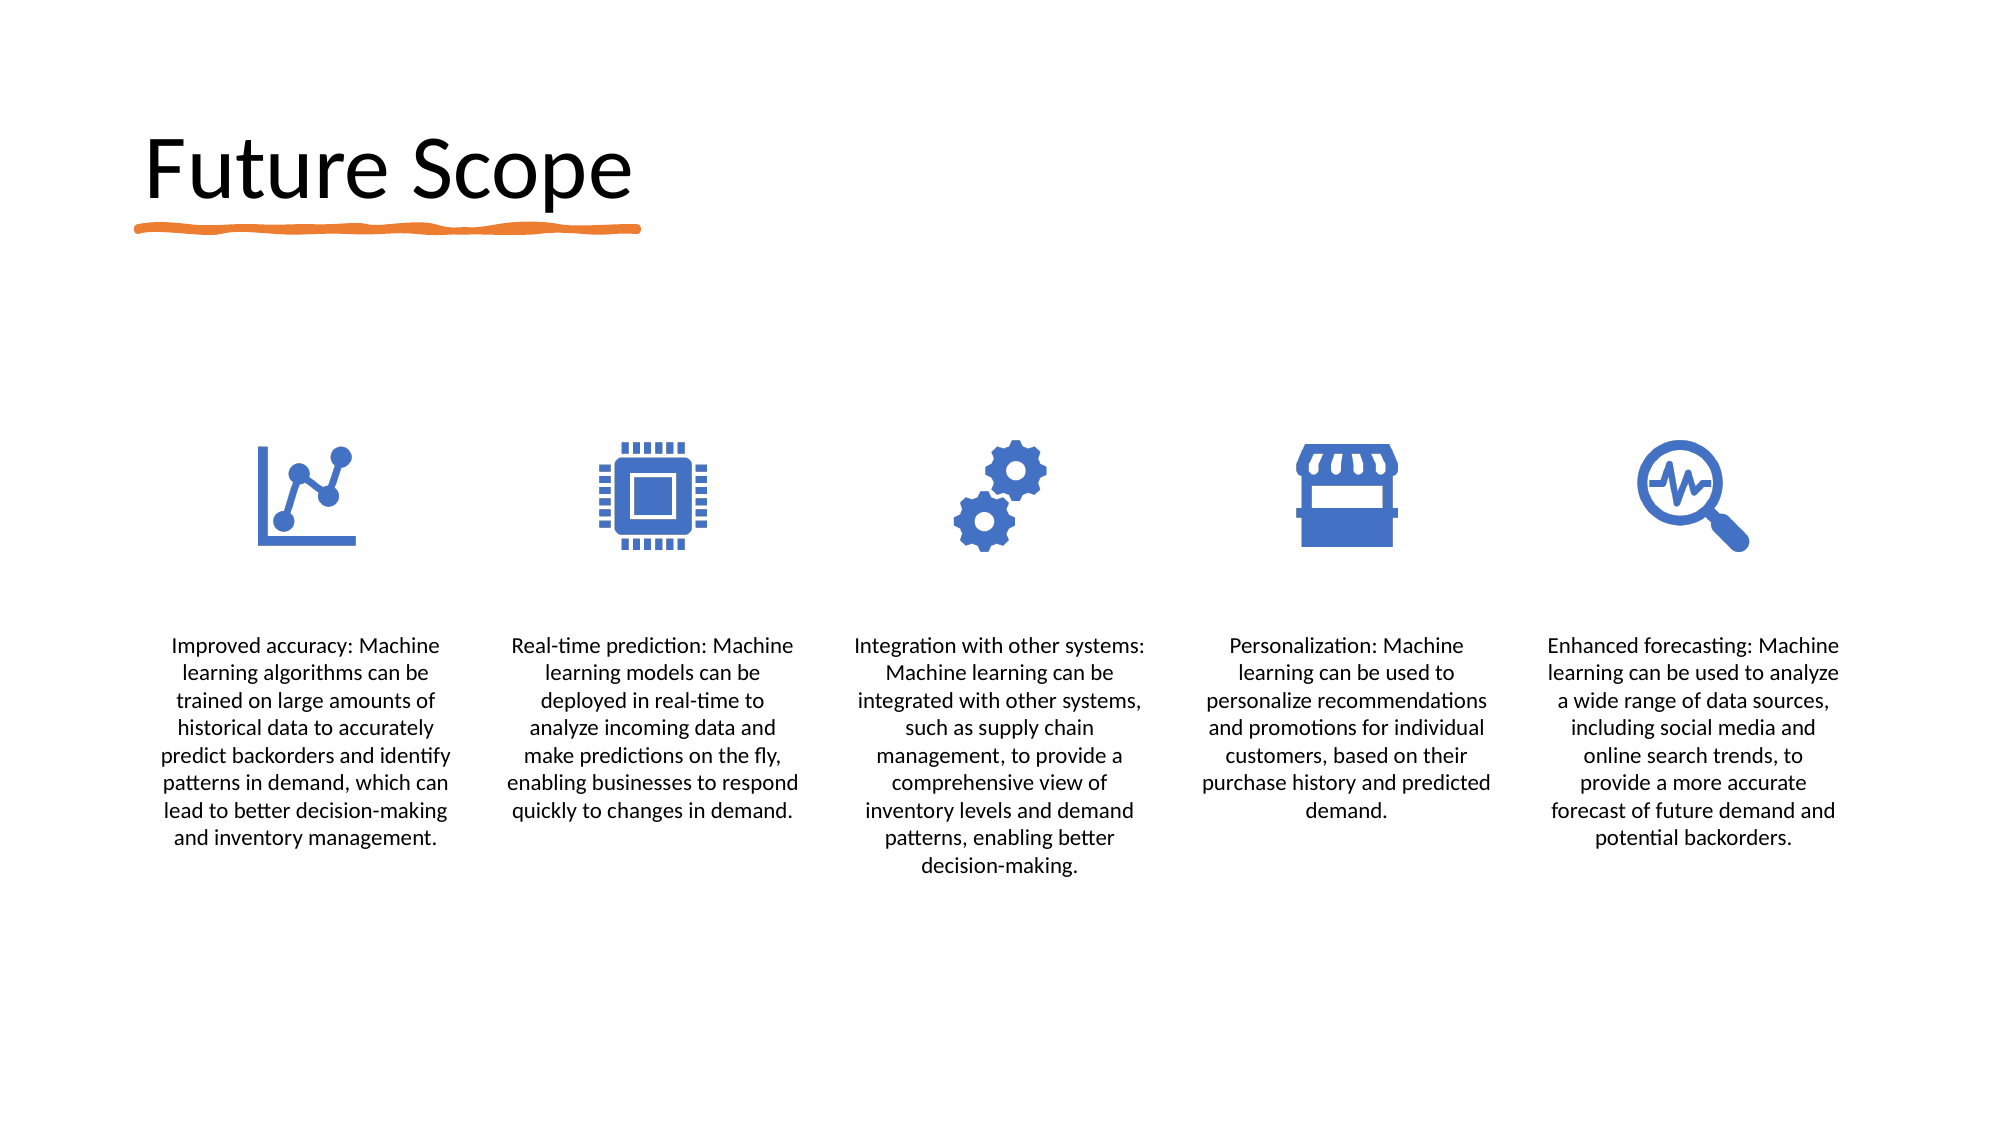

# Future Scope

Improved accuracy: Machine learning algorithms can be trained on large amounts of historical data to accurately predict backorders and identify patterns in demand, which can lead to better decision-making and inventory management.
Real-time prediction: Machine learning models can be deployed in real-time to analyze incoming data and make predictions on the fly, enabling businesses to respond quickly to changes in demand.
Integration with other systems: Machine learning can be integrated with other systems, such as supply chain management, to provide a comprehensive view of inventory levels and demand patterns, enabling better decision-making.
Personalization: Machine learning can be used to personalize recommendations and promotions for individual customers, based on their purchase history and predicted demand.
Enhanced forecasting: Machine learning can be used to analyze a wide range of data sources, including social media and online search trends, to provide a more accurate forecast of future demand and potential backorders.